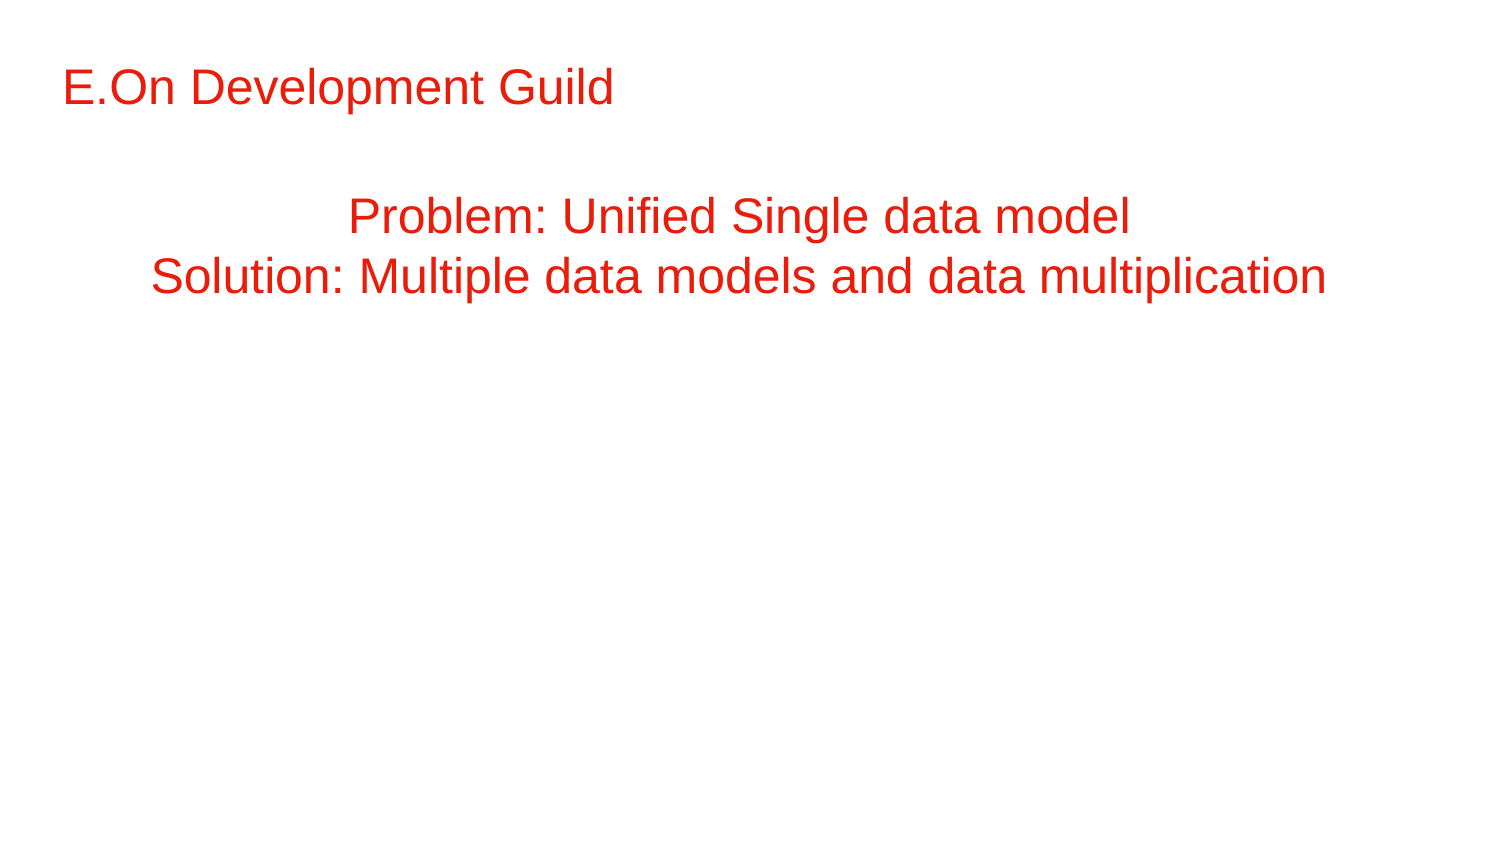

# E.On Development Guild

Problem: Unified Single data model
Solution: Multiple data models and data multiplication